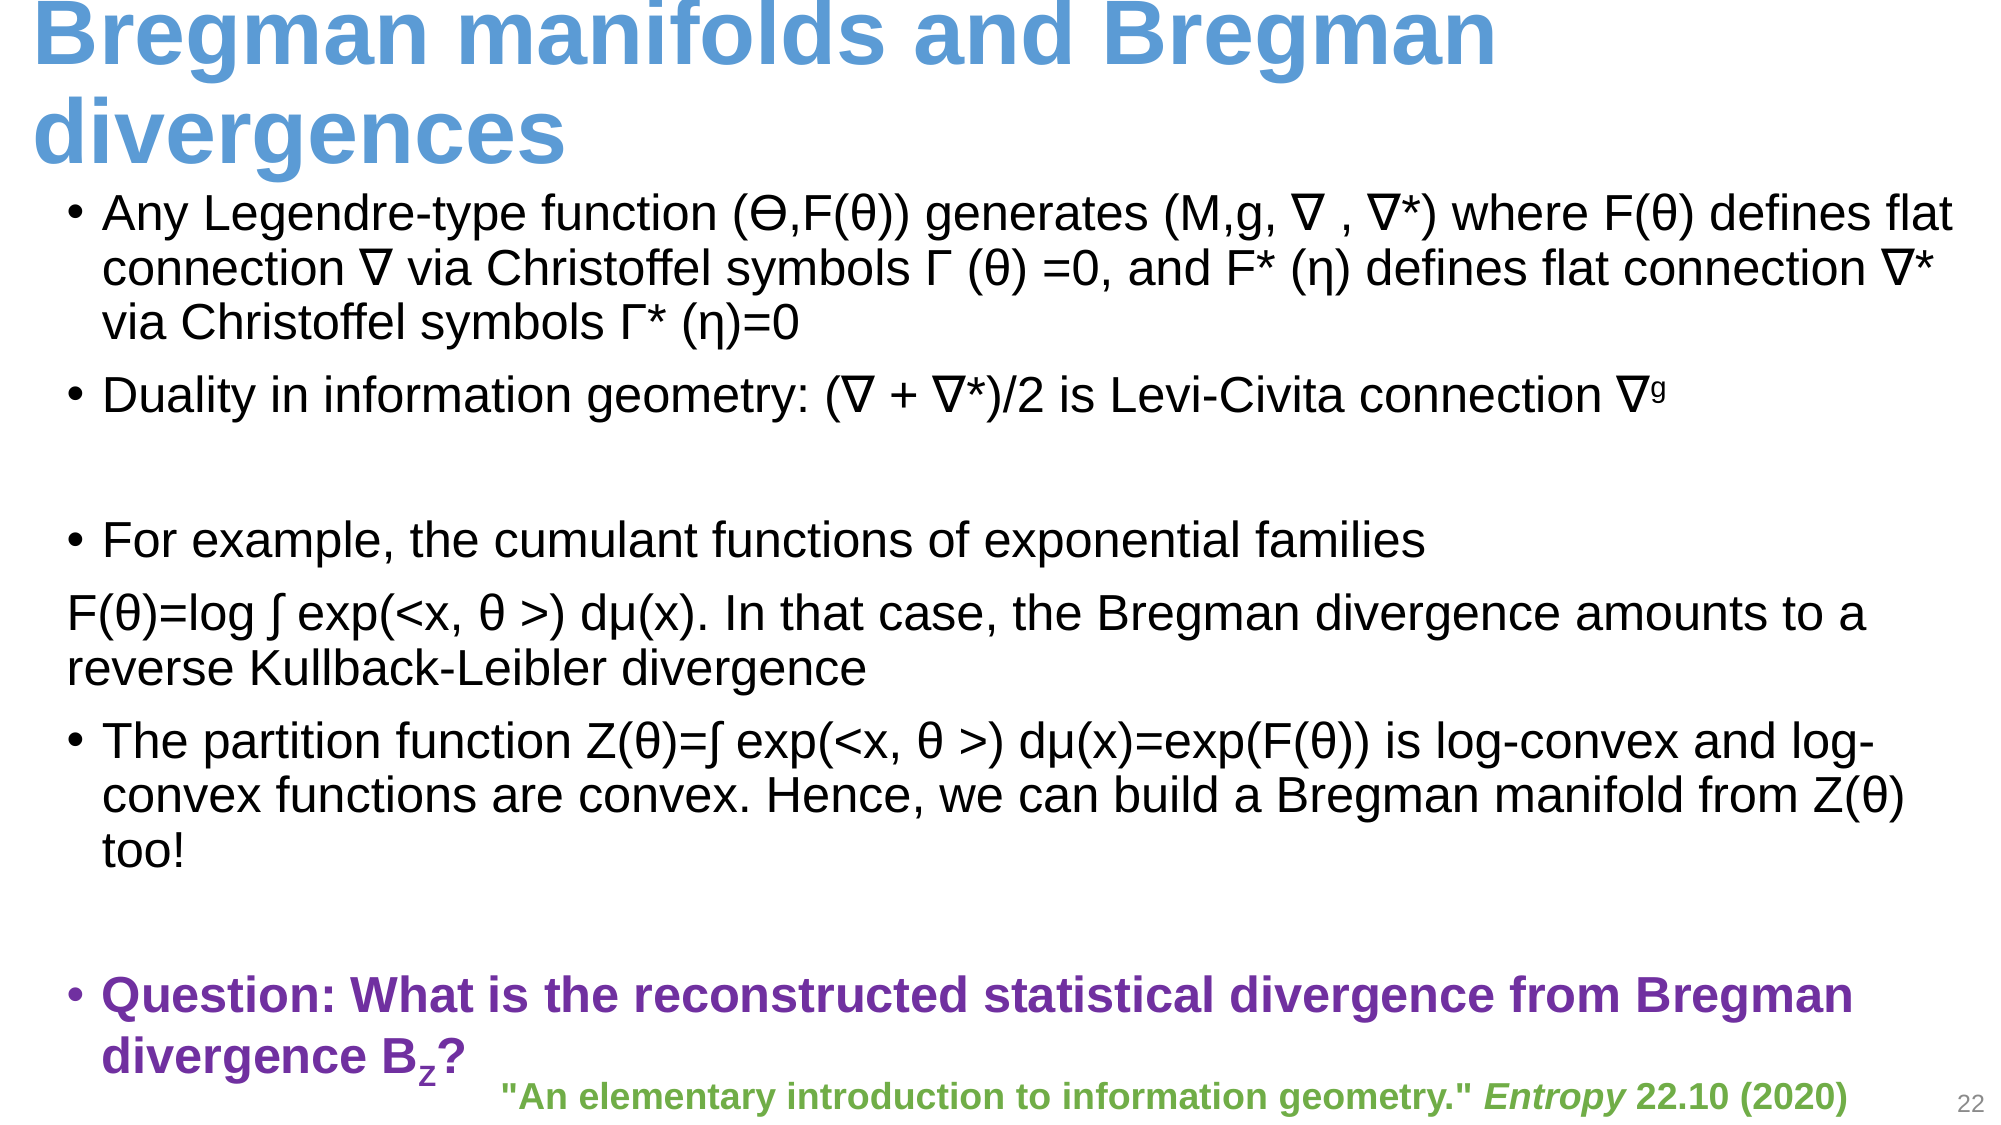

# Bregman manifolds and Bregman divergences
Any Legendre-type function (ϴ,F(θ)) generates (M,g, ∇ , ∇*) where F(θ) defines flat connection ∇ via Christoffel symbols Γ (θ) =0, and F* (η) defines flat connection ∇* via Christoffel symbols Γ* (η)=0
Duality in information geometry: (∇ + ∇*)/2 is Levi-Civita connection ∇g

For example, the cumulant functions of exponential families
F(θ)=log ∫ exp(<x, θ >) dμ(x). In that case, the Bregman divergence amounts to a reverse Kullback-Leibler divergence
The partition function Z(θ)=∫ exp(<x, θ >) dμ(x)=exp(F(θ)) is log-convex and log-convex functions are convex. Hence, we can build a Bregman manifold from Z(θ) too!

Question: What is the reconstructed statistical divergence from Bregman divergence BZ?
"An elementary introduction to information geometry." Entropy 22.10 (2020)
22